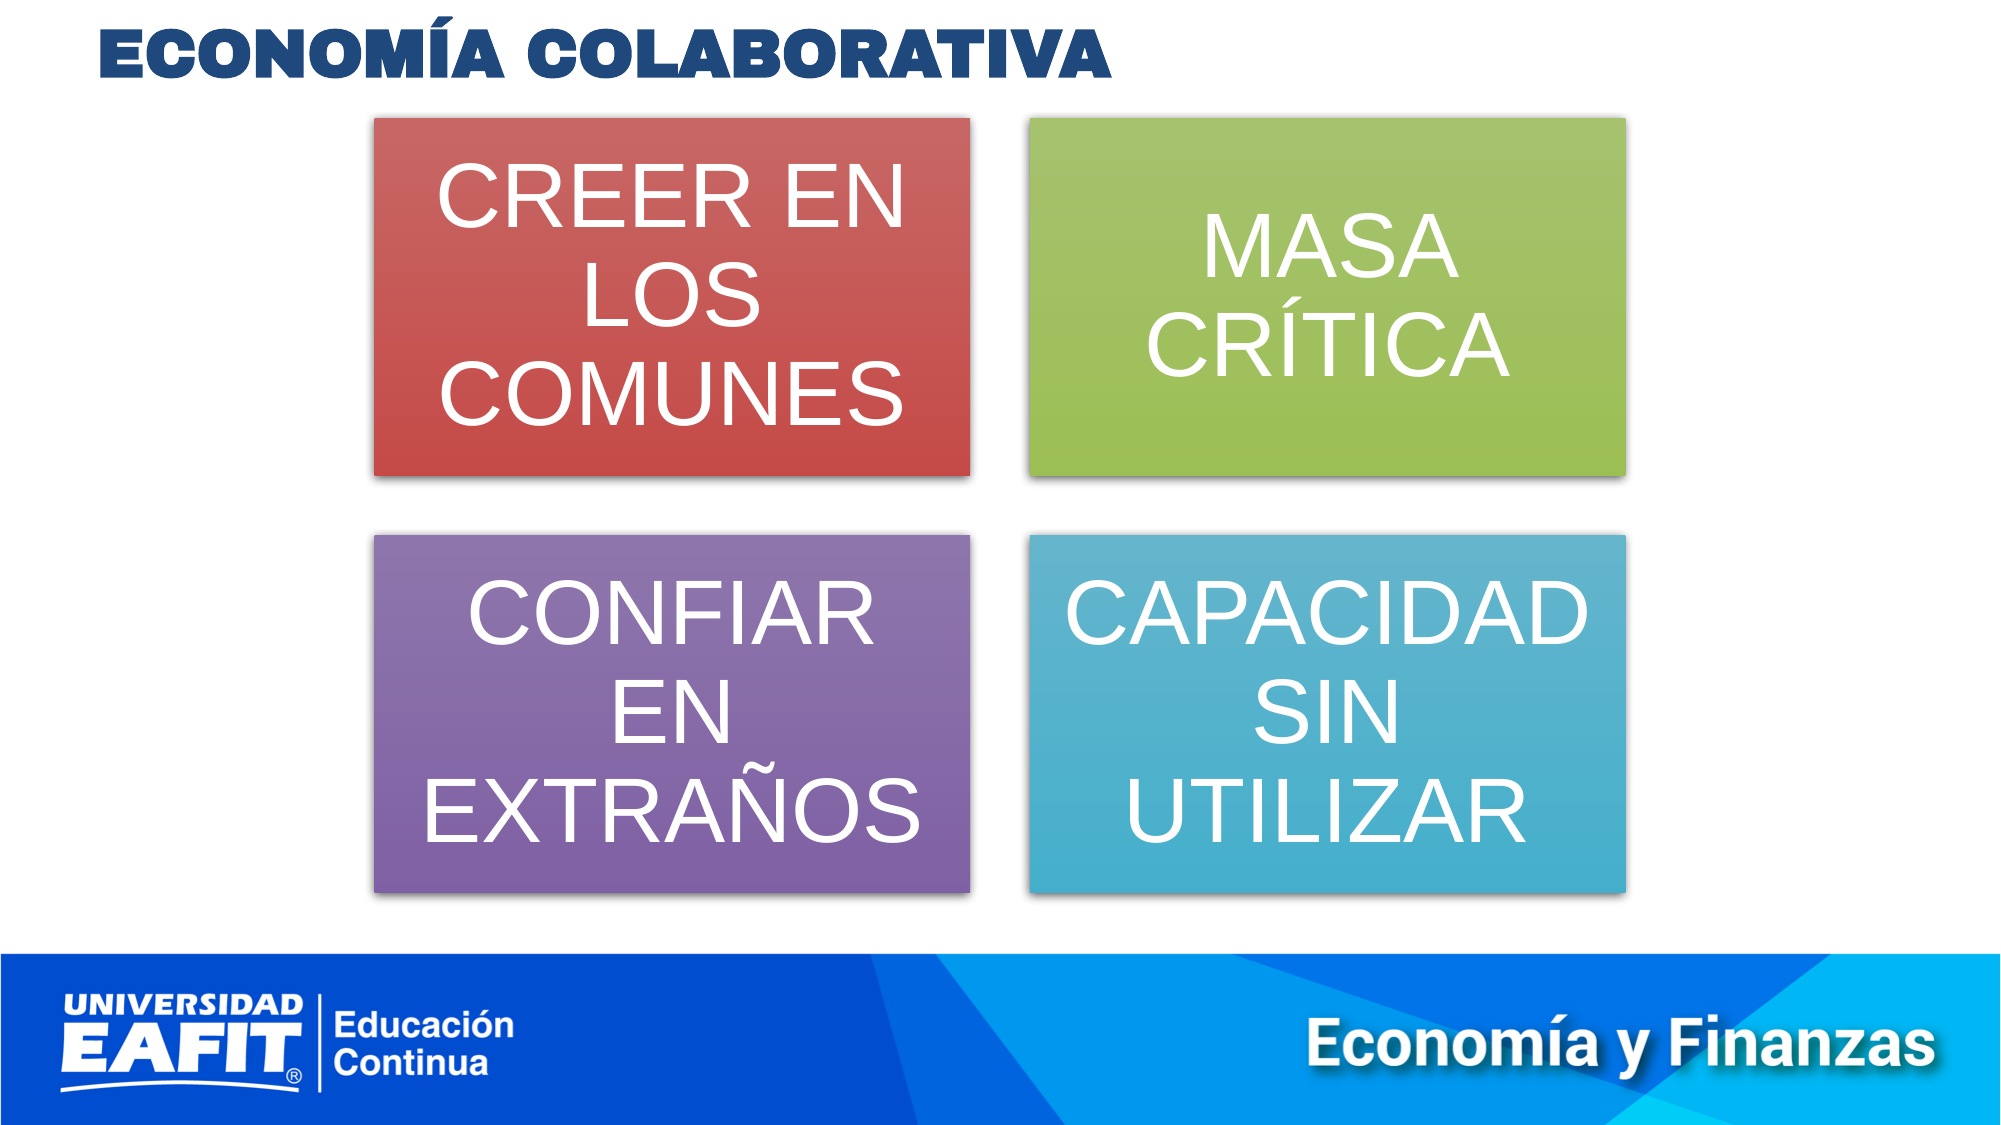

ECONOMÍA COLABORATIVA
CREER EN LOS COMUNES
MASA CRÍTICA
CONFIAR EN EXTRAÑOS
CAPACIDAD SIN UTILIZAR